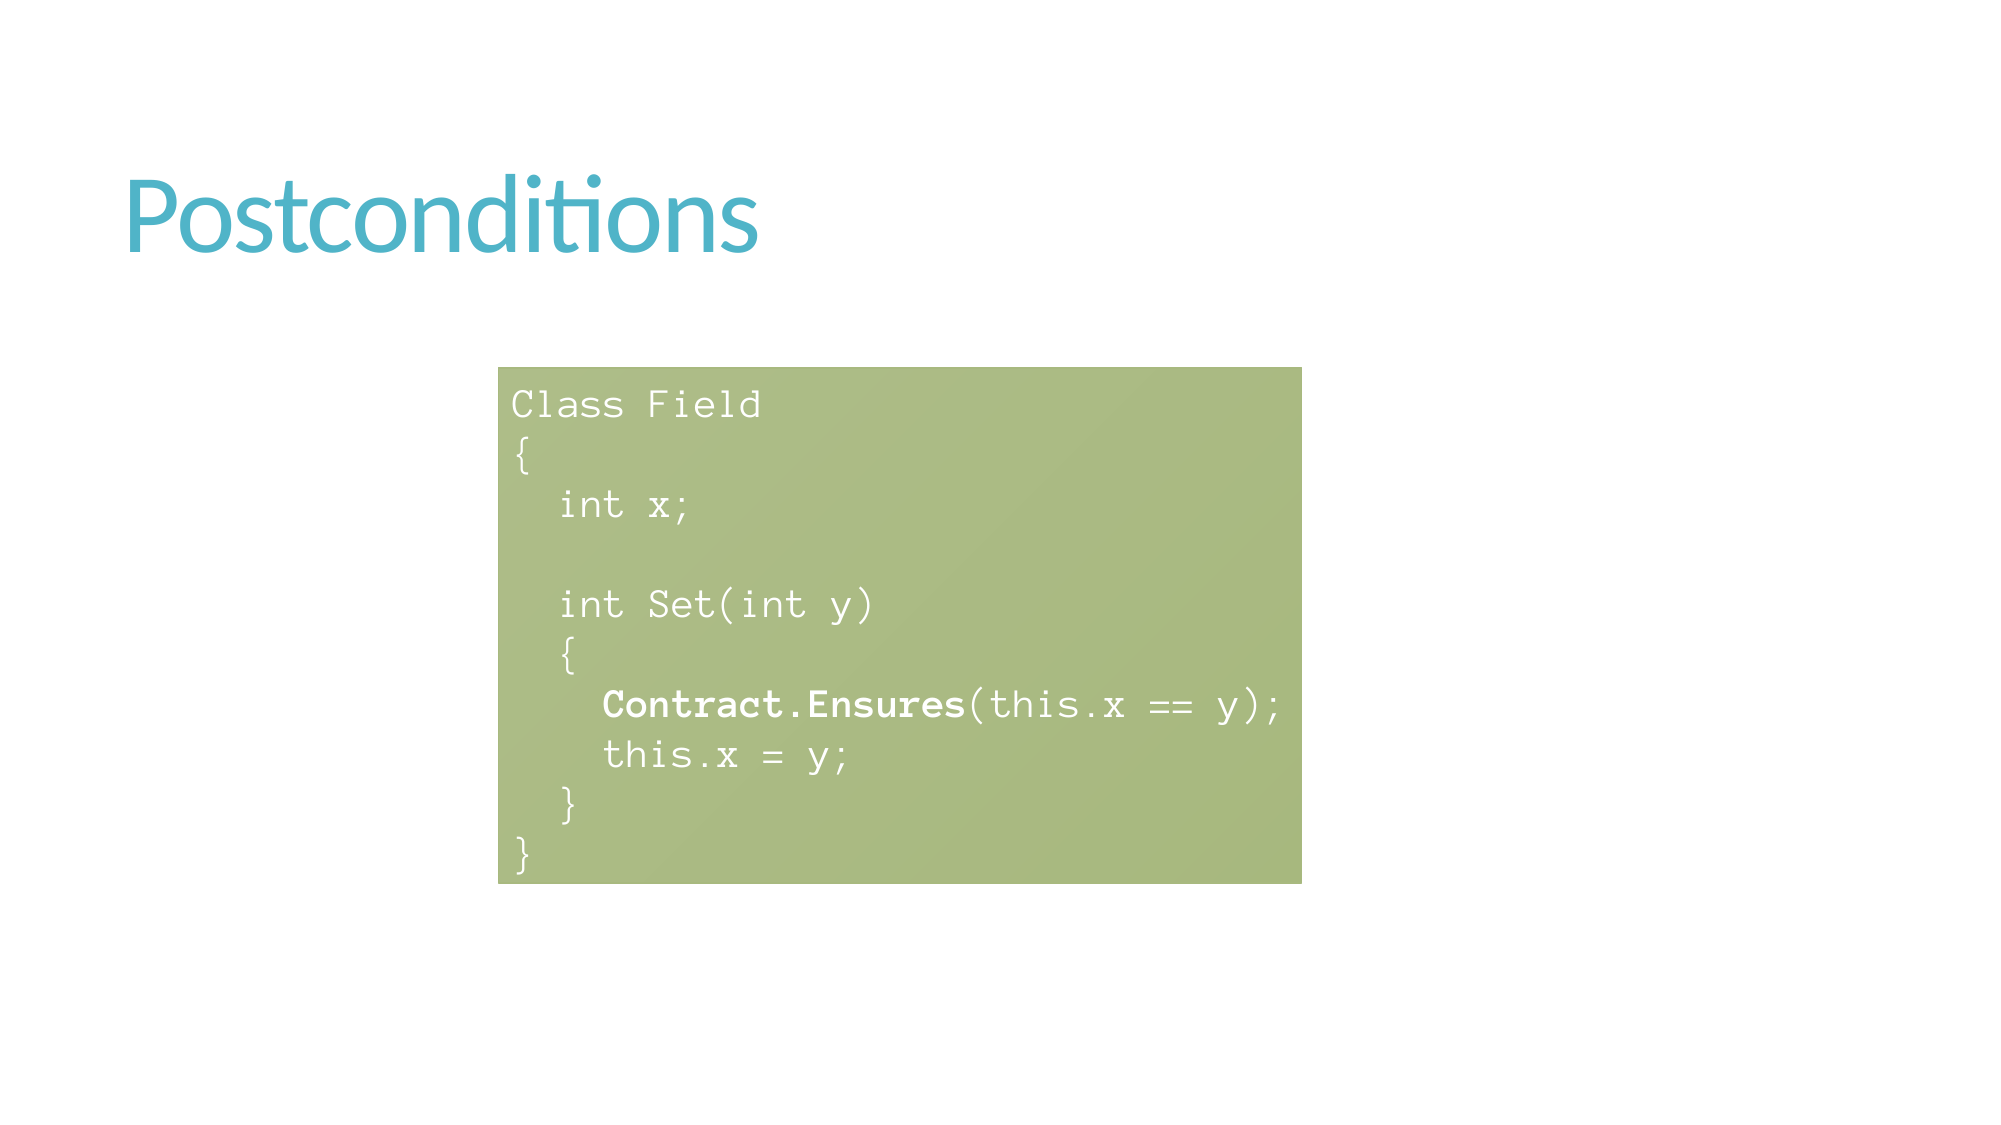

# Postconditions

Class Field
{
  int x;

  int Set(int y)
  {
    Contract.Ensures(this.x == y);
    this.x = y;
  }
}